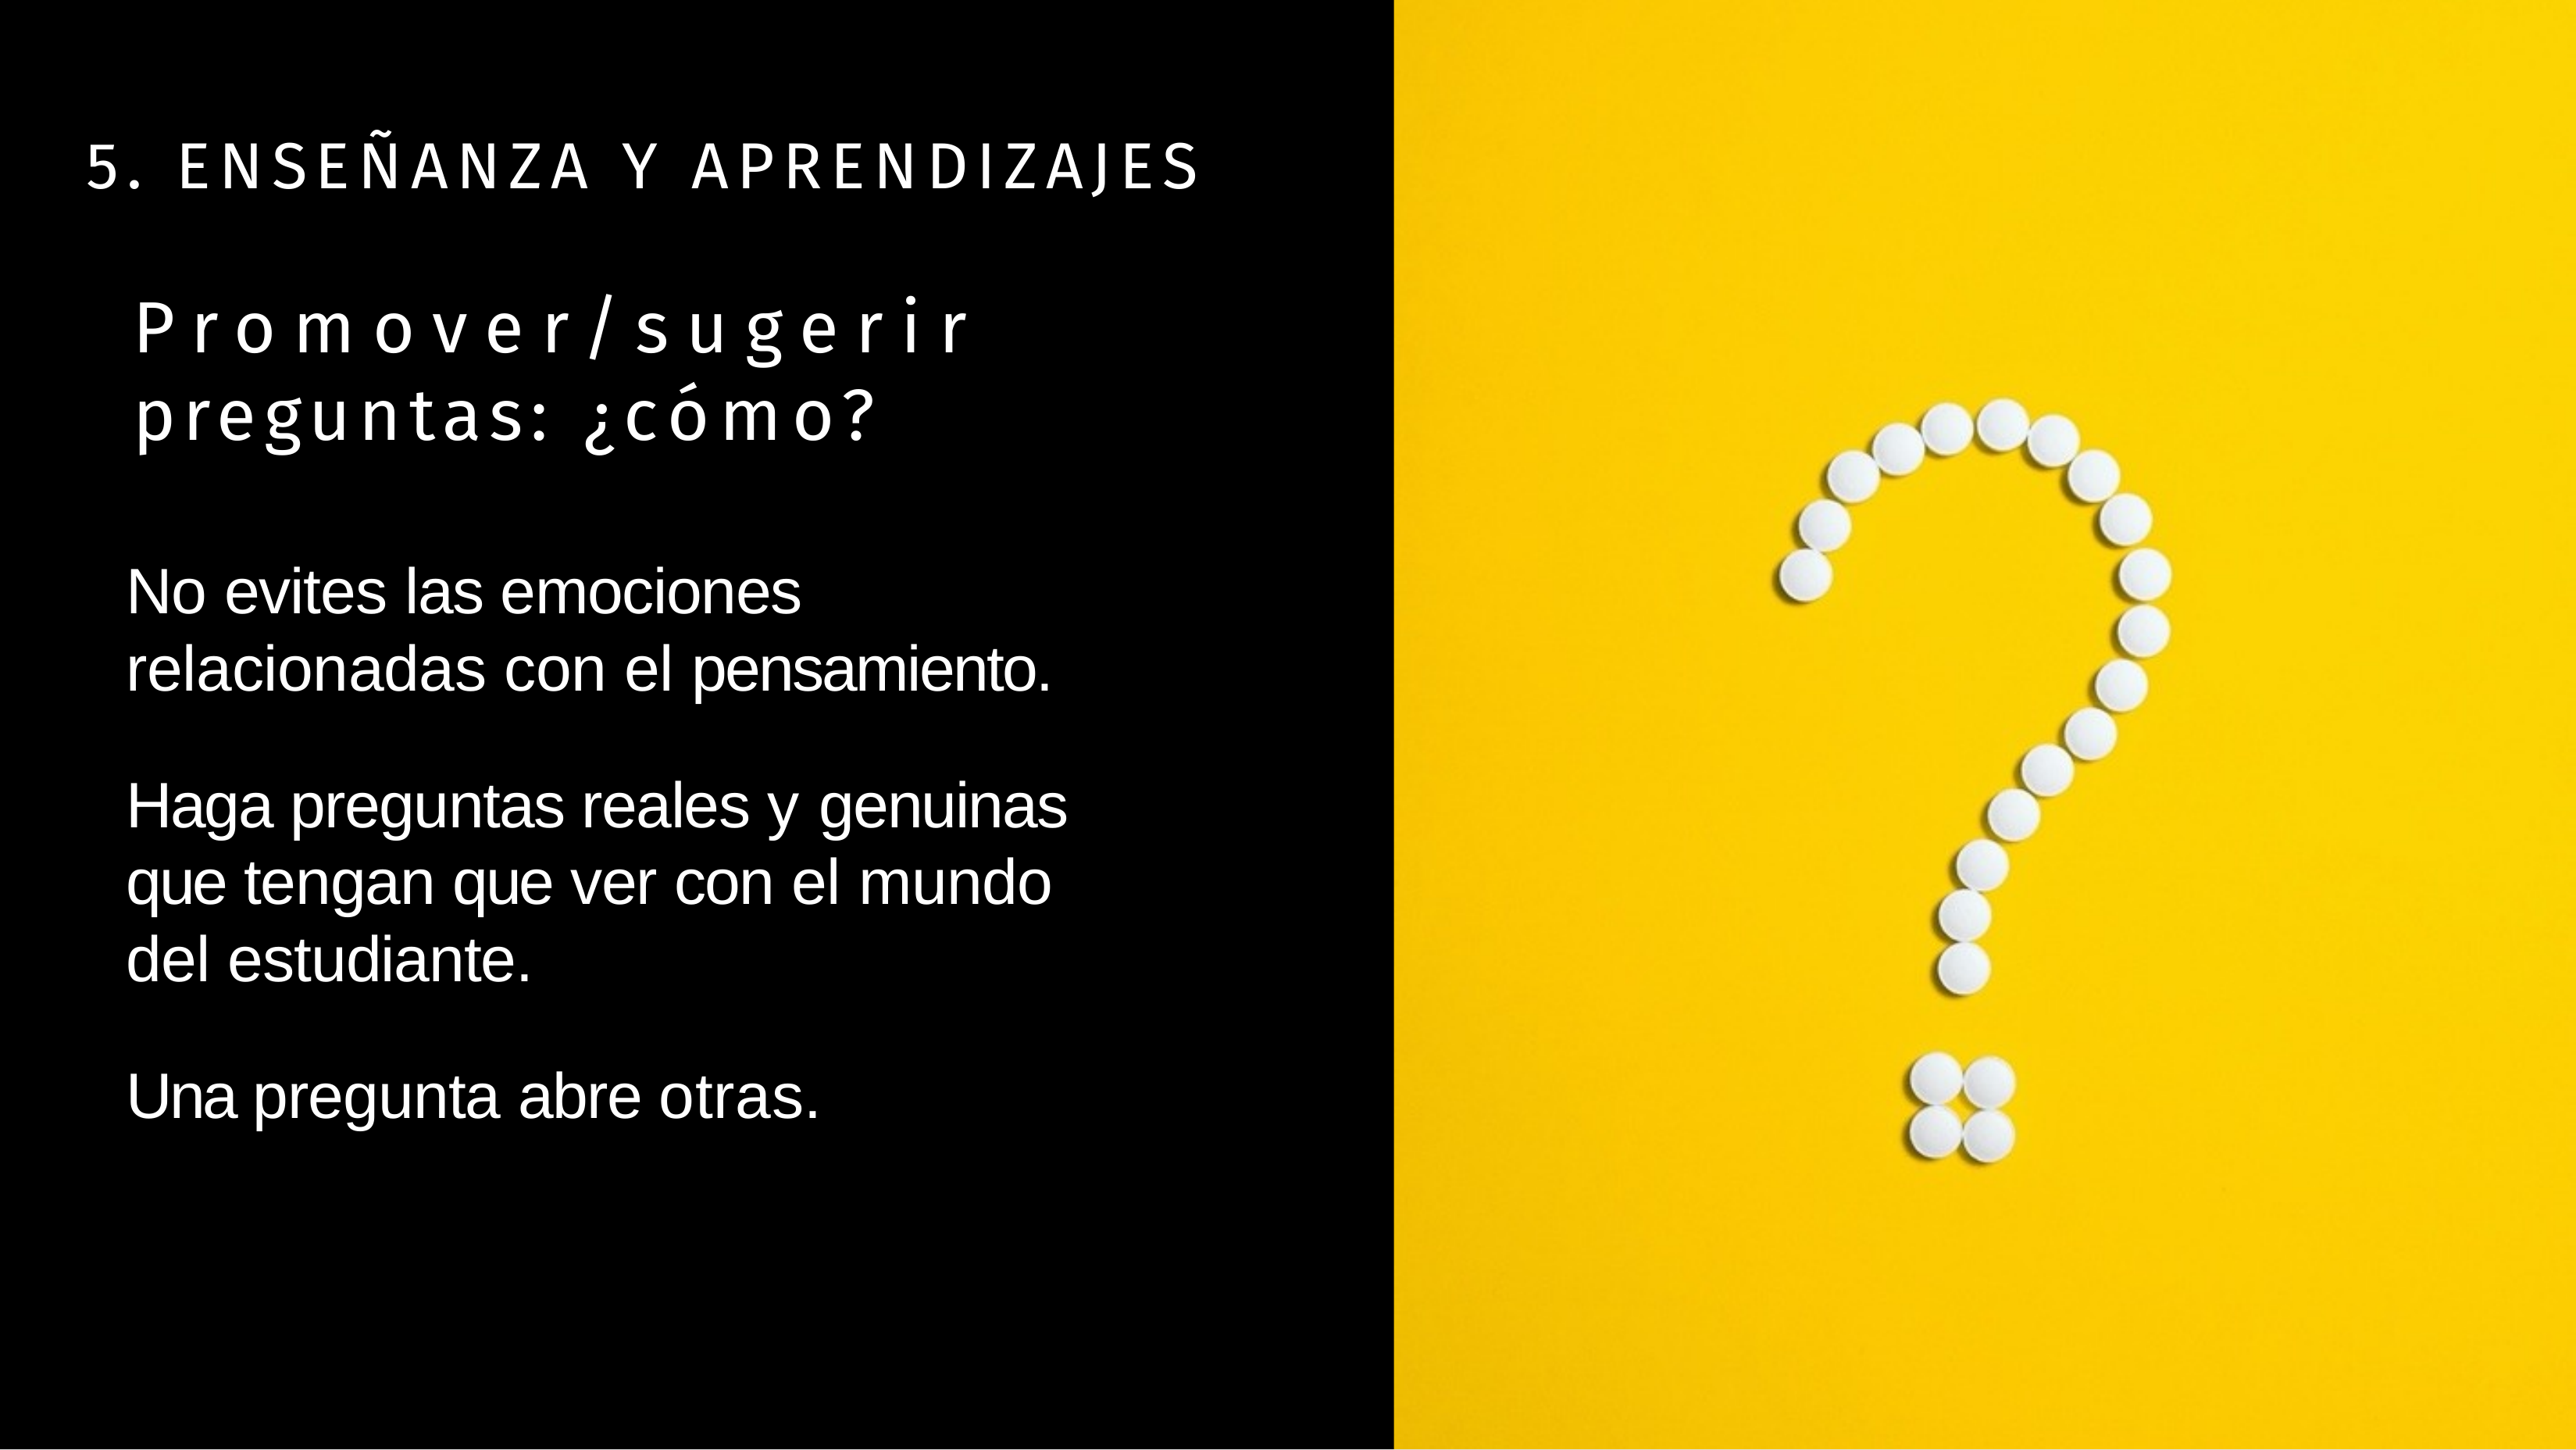

5. ENSEÑANZA Y APRENDIZAJES
# Promover/sugerir preguntas: ¿cómo?
No evites las emociones relacionadas con el pensamiento.
Haga preguntas reales y  genuinas que tengan que ver con el mundo del estudiante.
Una pregunta abre otras.